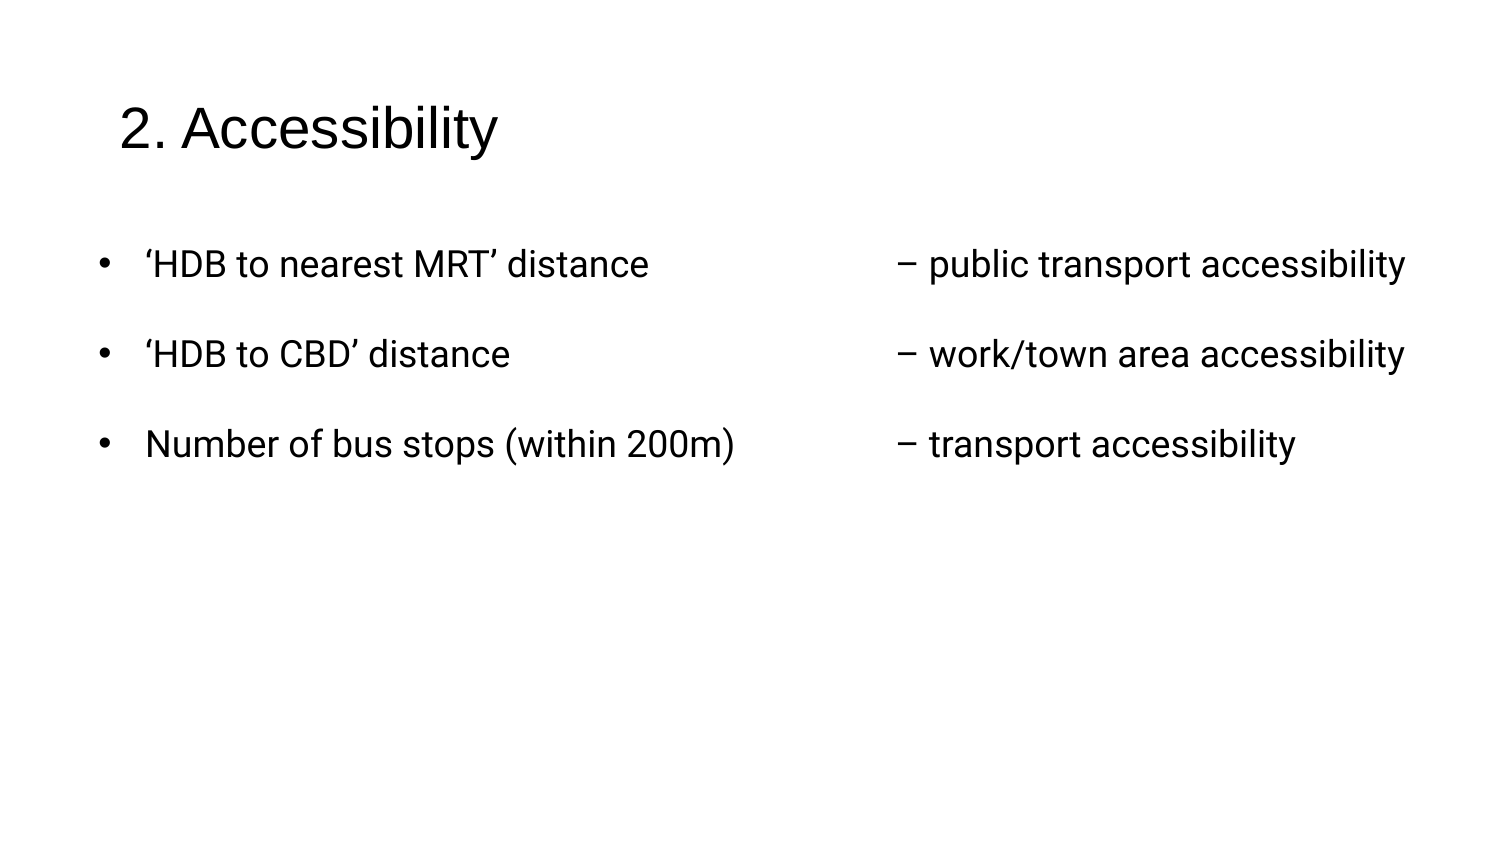

# 2. Accessibility
‘HDB to nearest MRT’ distance 		– public transport accessibility
‘HDB to CBD’ distance 			– work/town area accessibility
Number of bus stops (within 200m) 	– transport accessibility